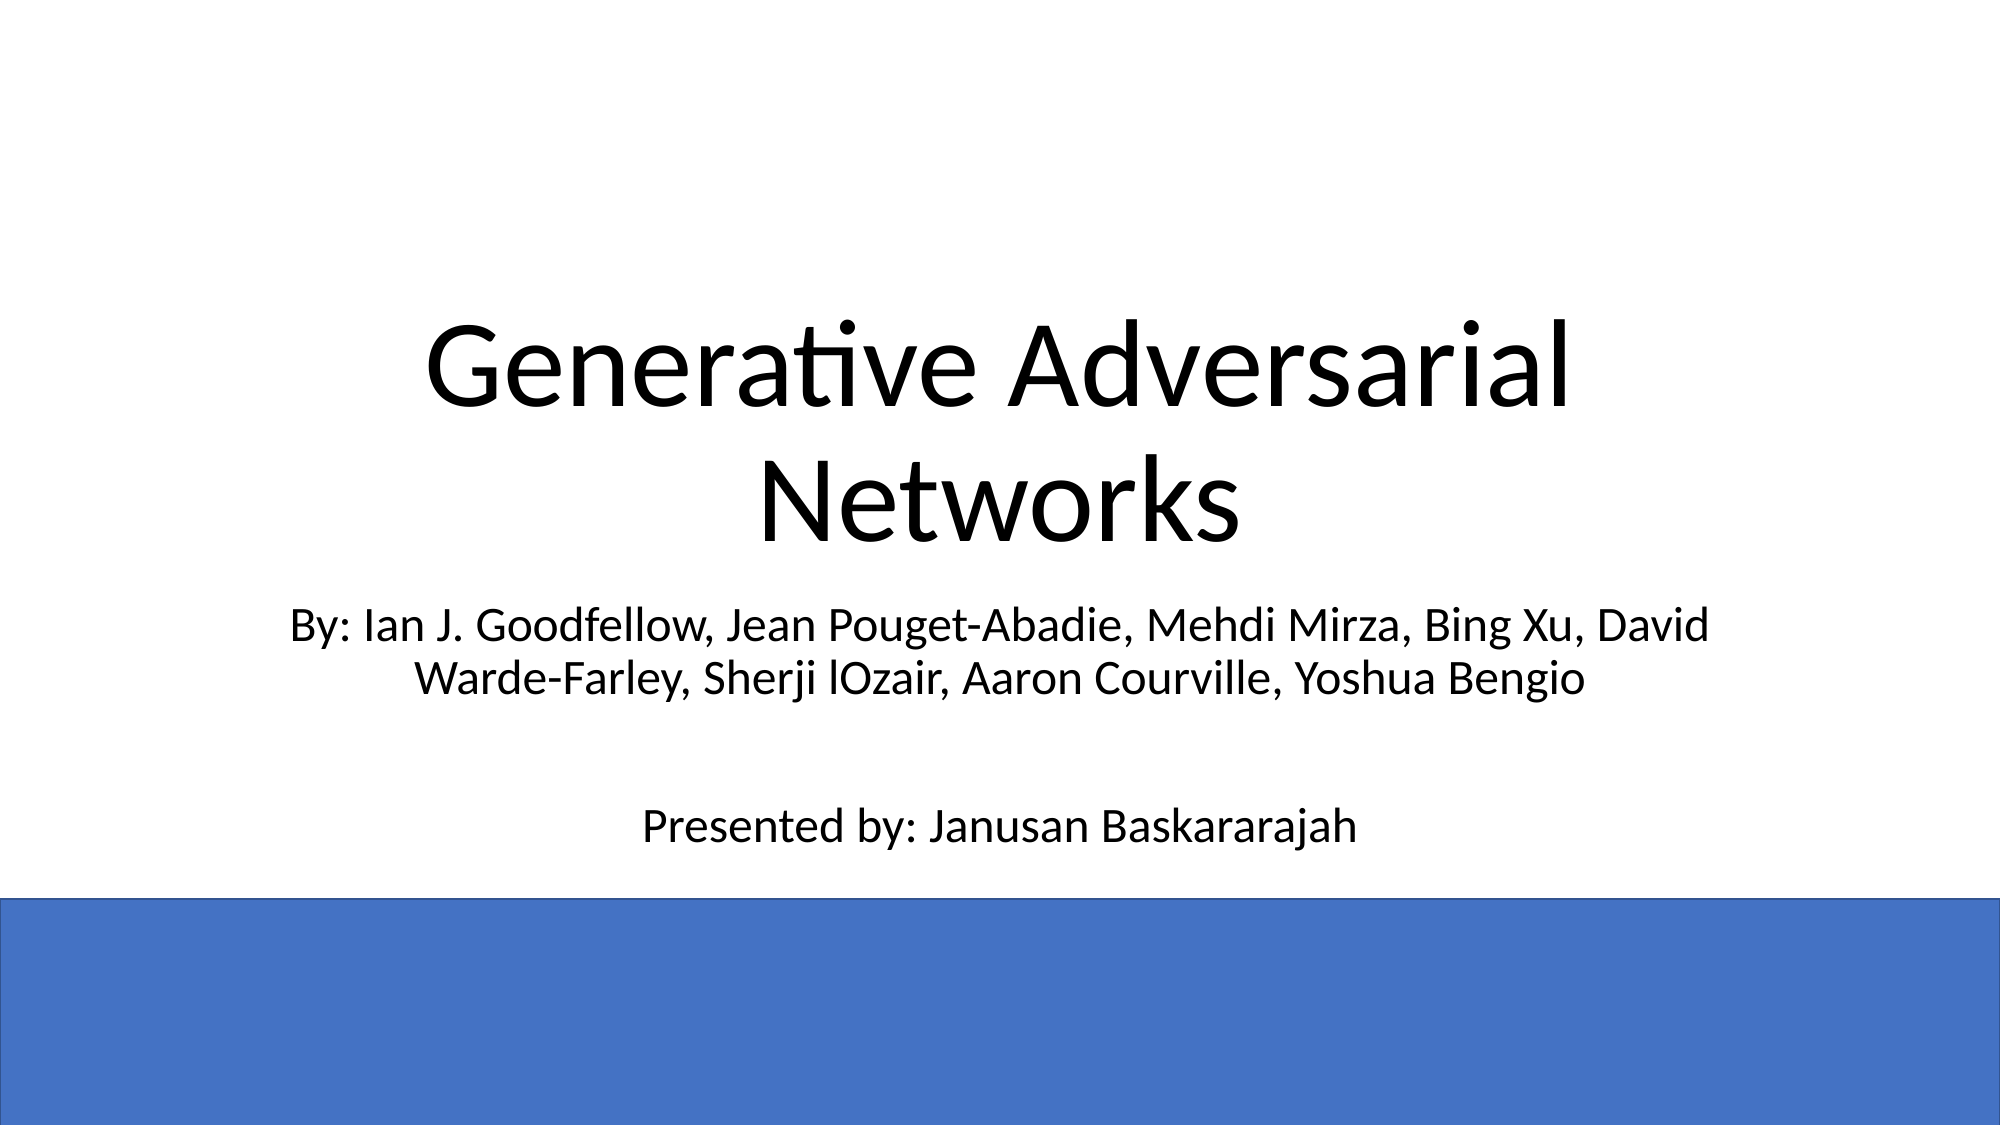

# Generative Adversarial Networks
By: Ian J. Goodfellow, Jean Pouget-Abadie, Mehdi Mirza, Bing Xu, David Warde-Farley, Sherji lOzair, Aaron Courville, Yoshua Bengio

Presented by: Janusan Baskararajah